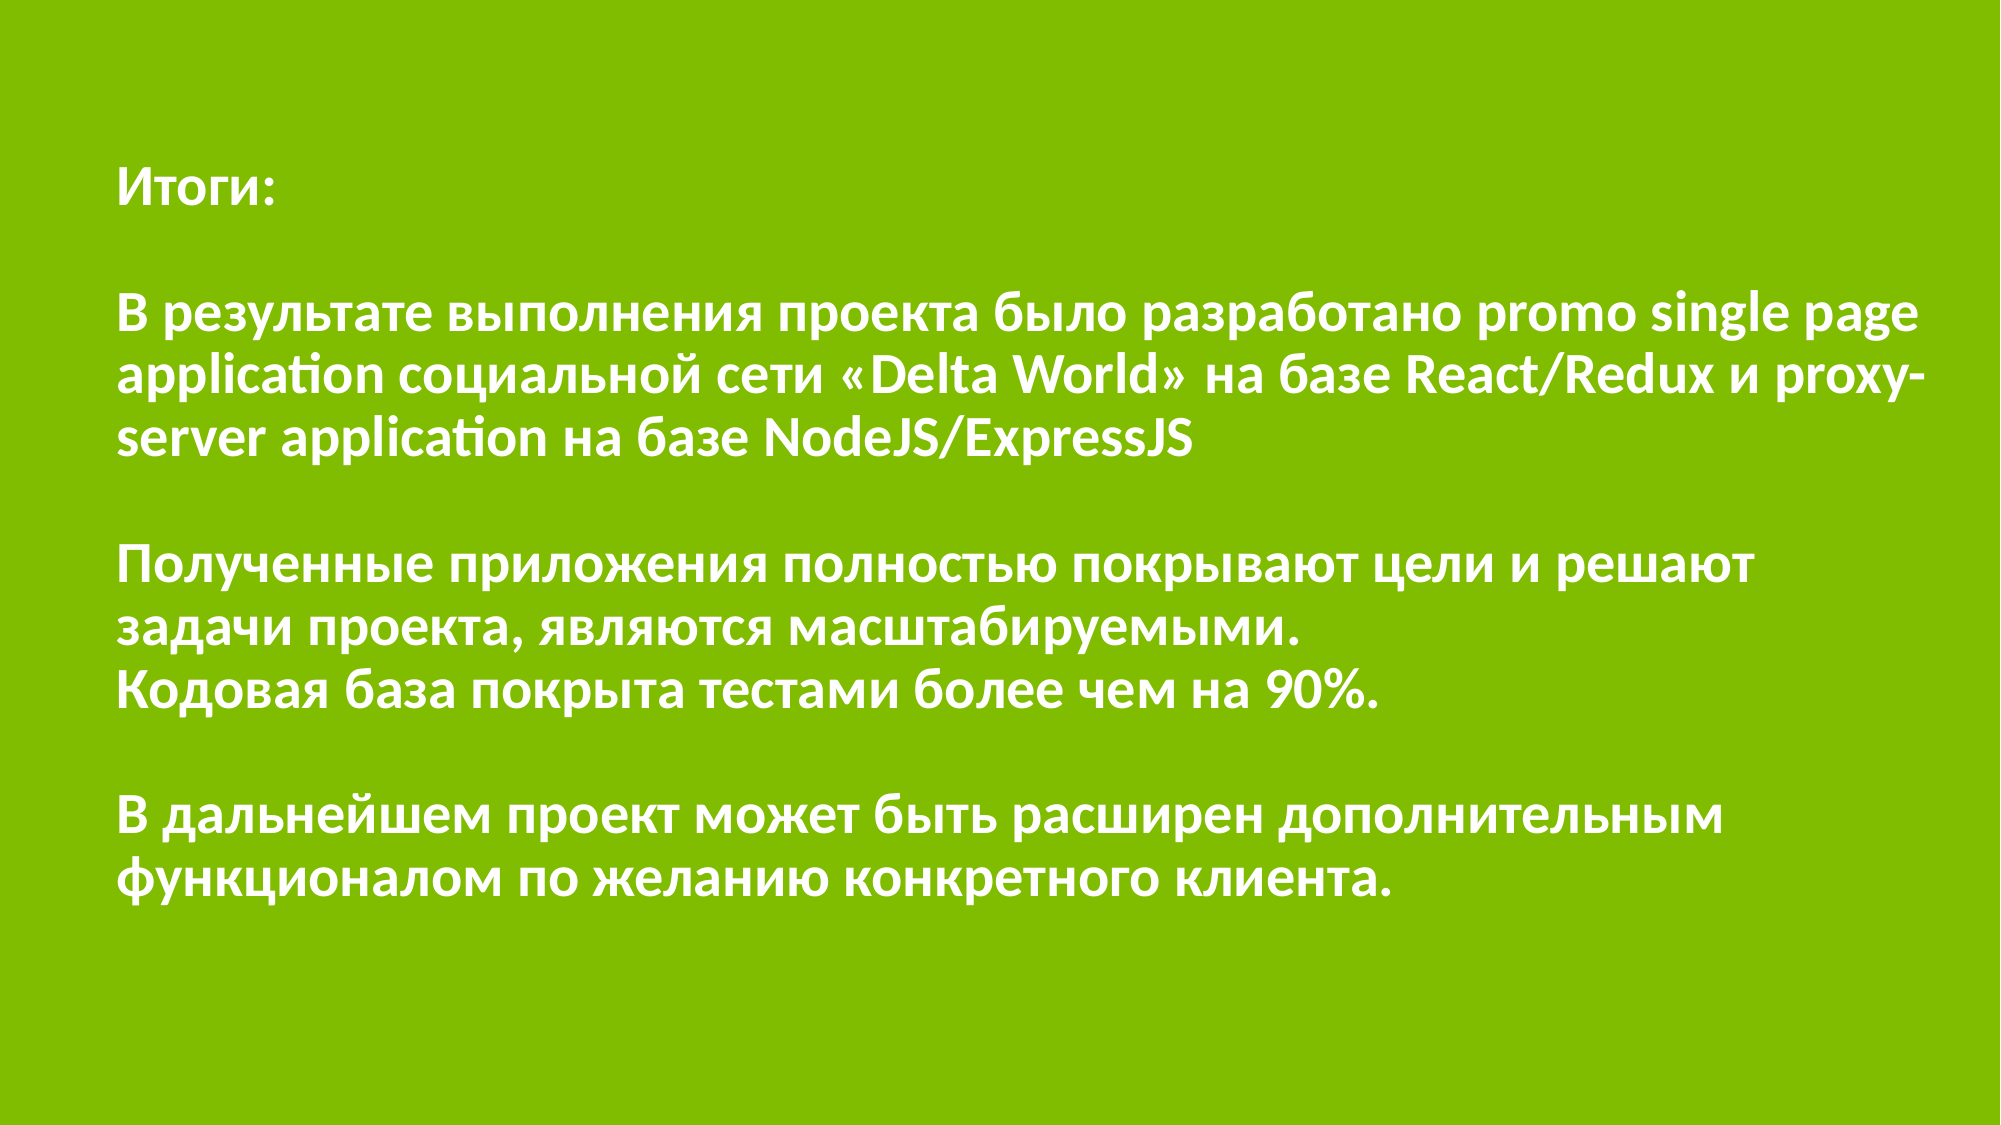

# Итоги: В результате выполнения проекта было разработано promo single page application социальной сети «Delta World» на базе React/Redux и proxy-server application на базе NodeJS/ExpressJS Полученные приложения полностью покрывают цели и решают задачи проекта, являются масштабируемыми. Кодовая база покрыта тестами более чем на 90%. В дальнейшем проект может быть расширен дополнительным функционалом по желанию конкретного клиента.